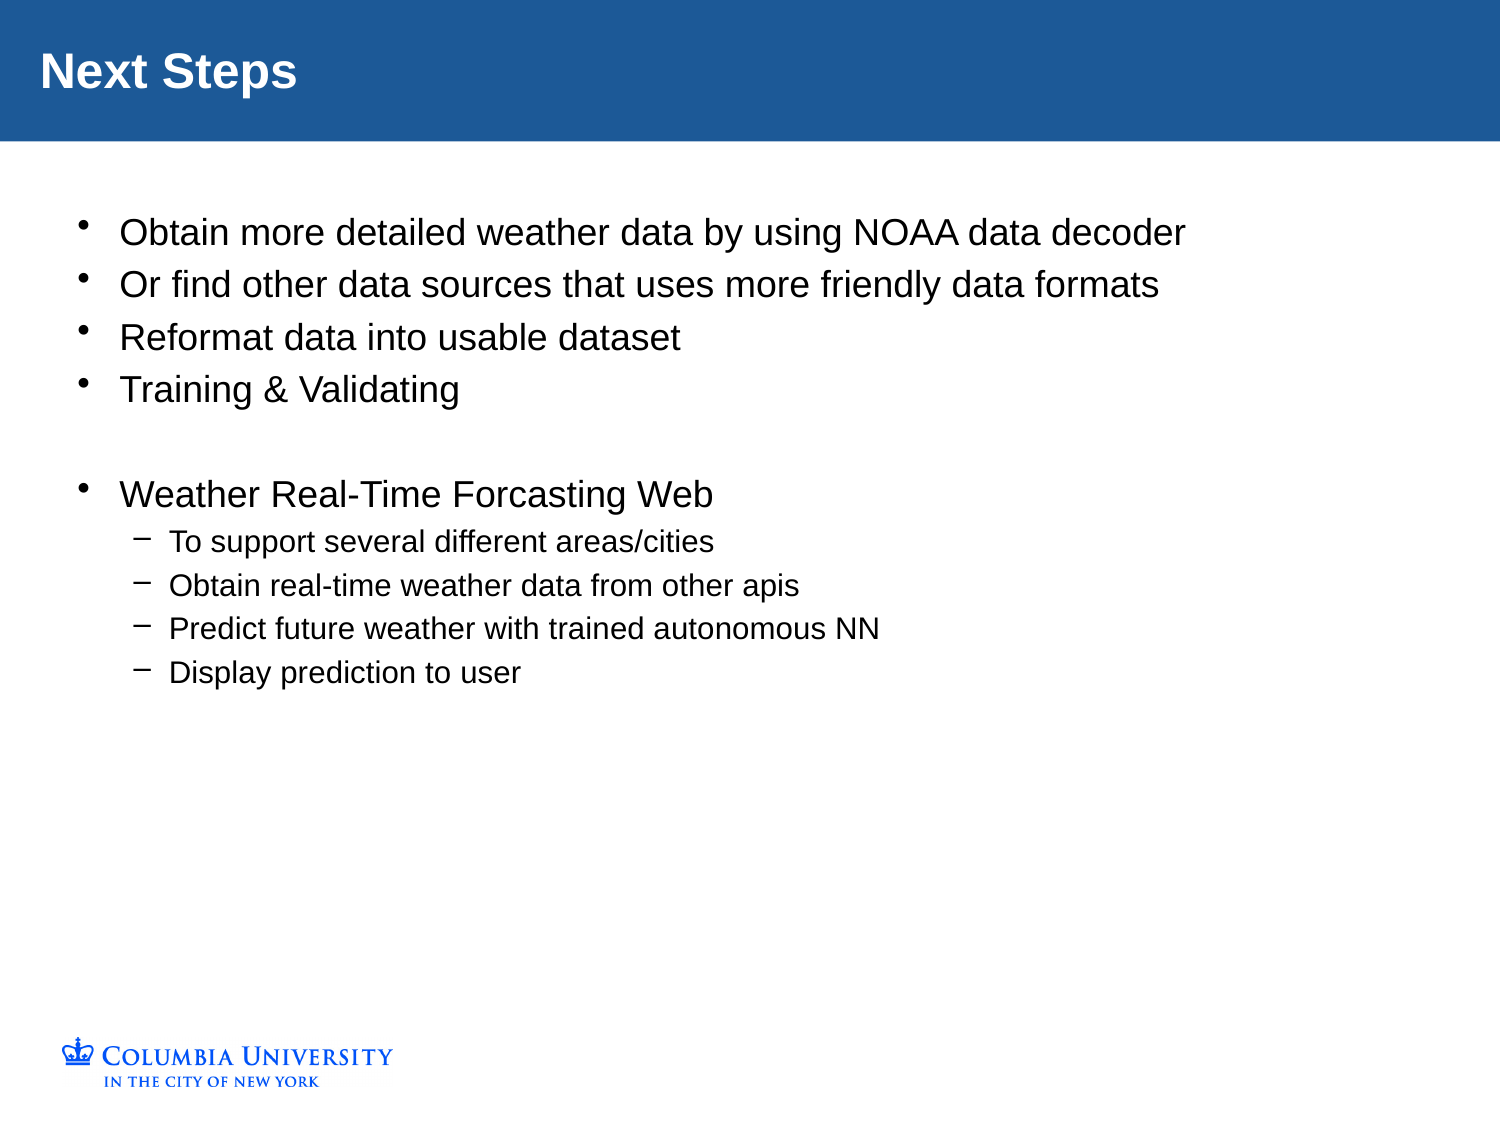

# Next Steps
Obtain more detailed weather data by using NOAA data decoder
Or find other data sources that uses more friendly data formats
Reformat data into usable dataset
Training & Validating

Weather Real-Time Forcasting Web
To support several different areas/cities
Obtain real-time weather data from other apis
Predict future weather with trained autonomous NN
Display prediction to user